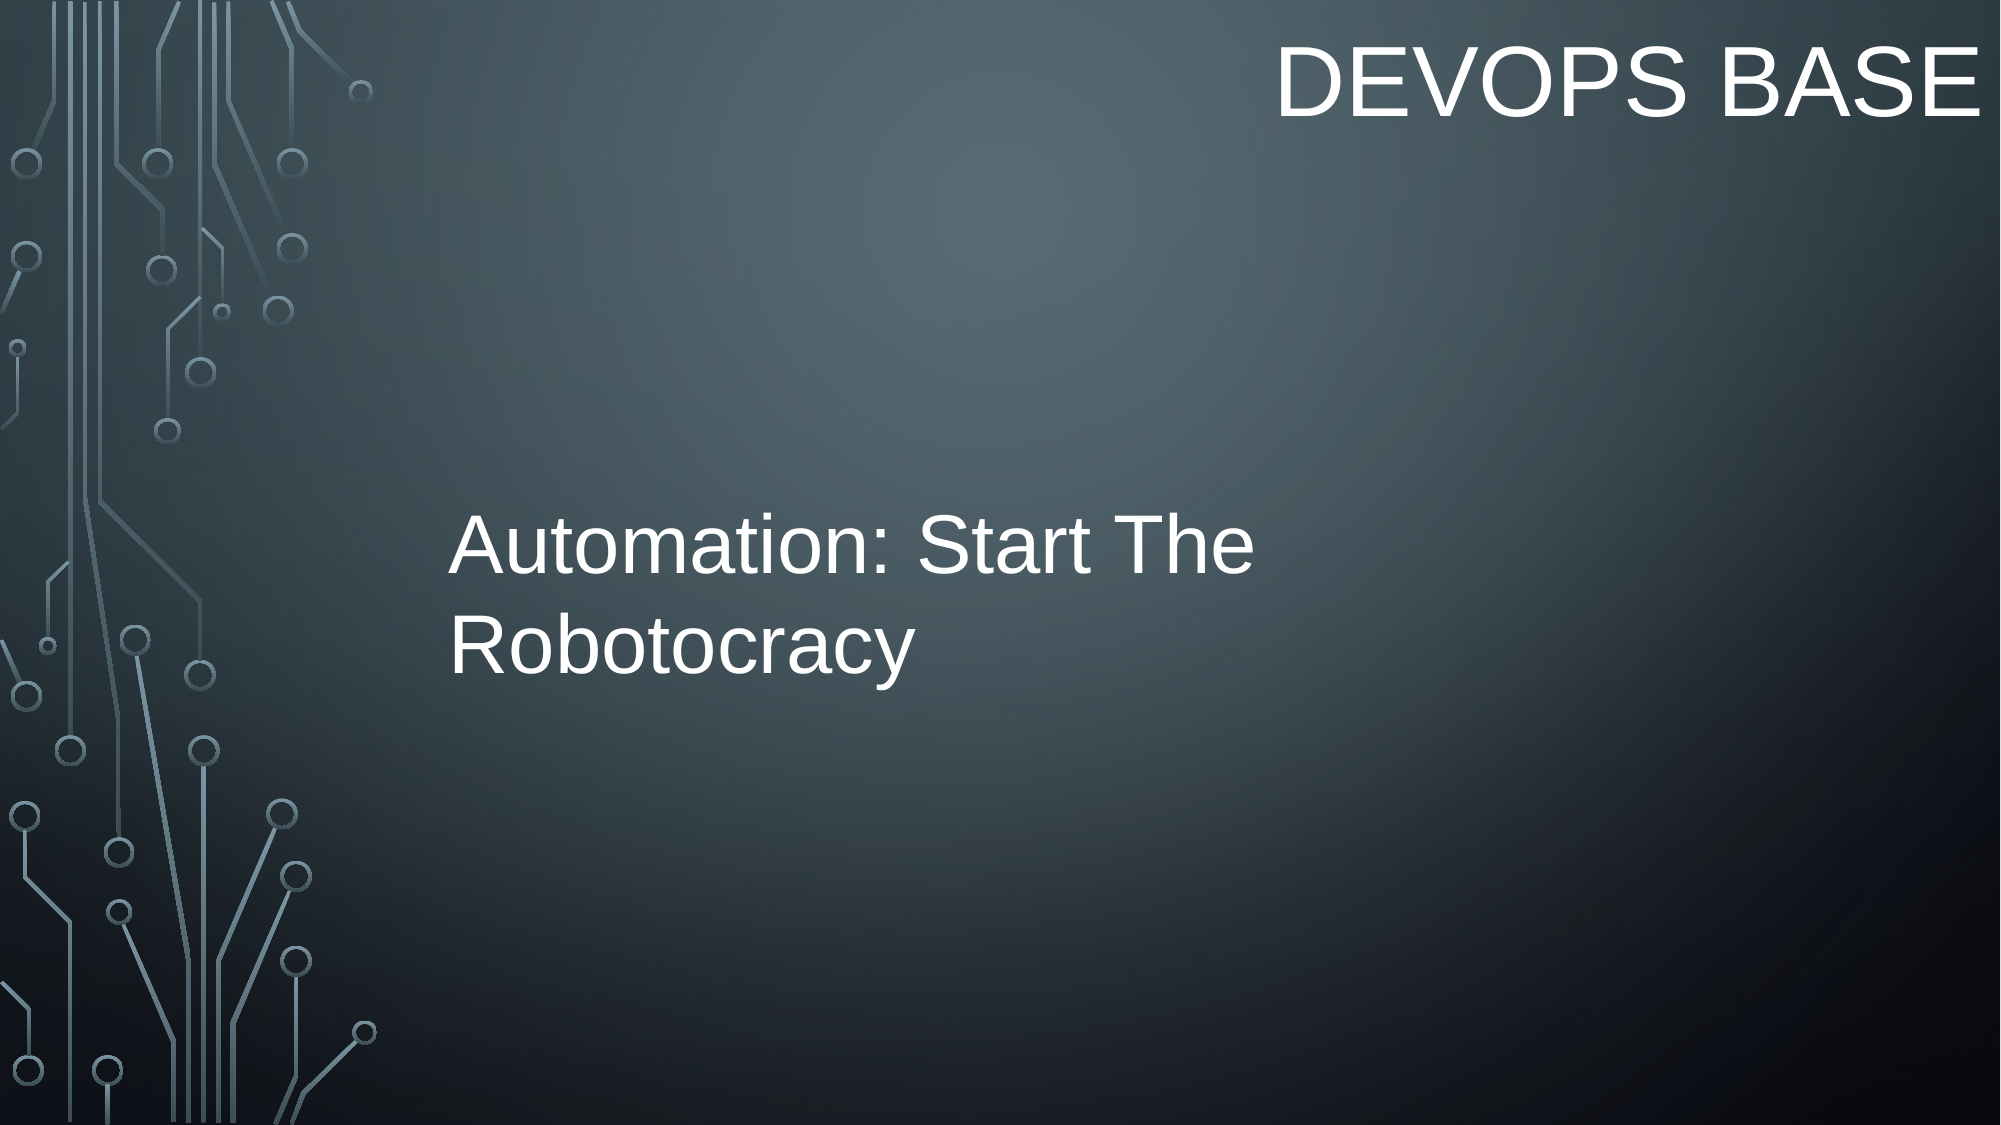

# Devops BASE
Automation: Start The Robotocracy